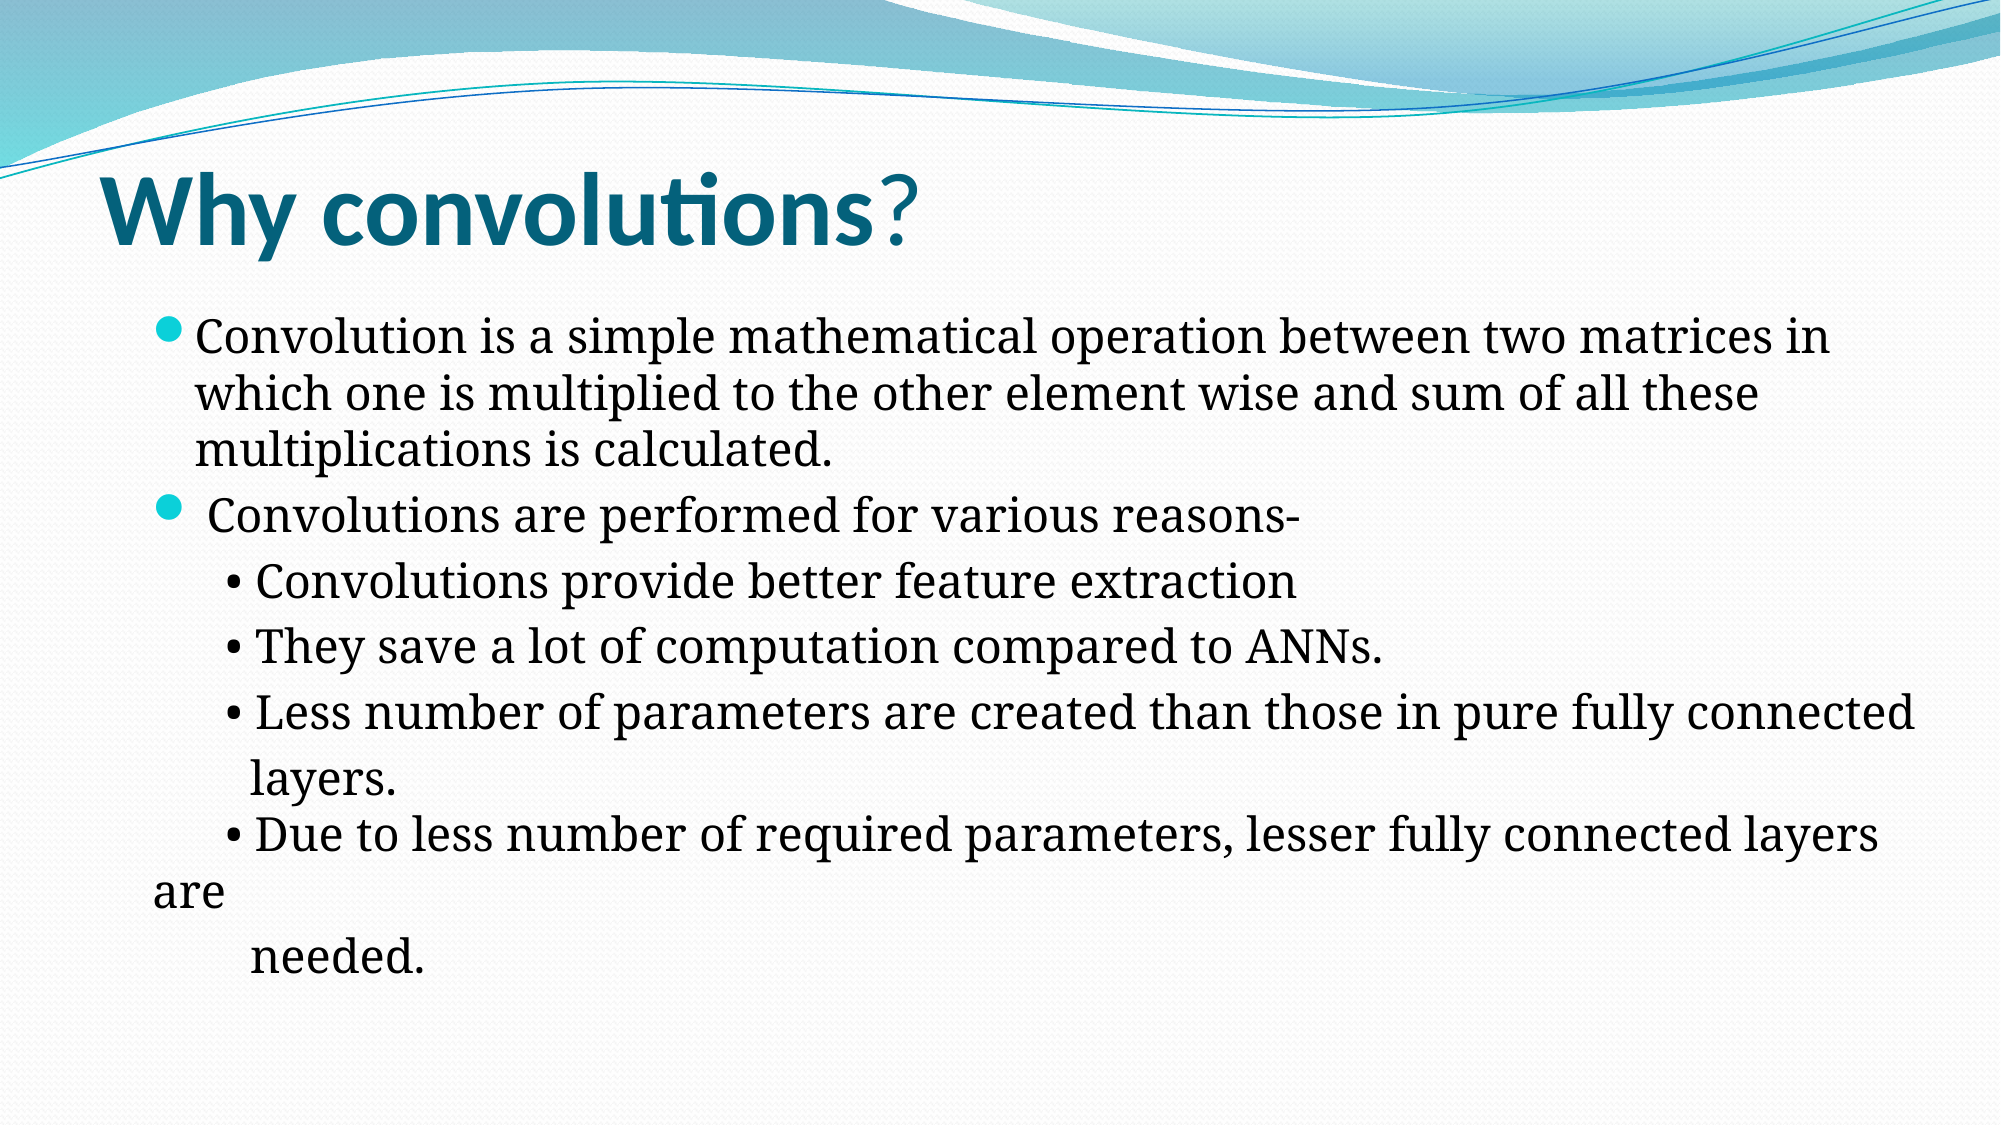

# Why convolutions?
Convolution is a simple mathematical operation between two matrices in which one is multiplied to the other element wise and sum of all these multiplications is calculated.
 Convolutions are performed for various reasons-
      • Convolutions provide better feature extraction
      • They save a lot of computation compared to ANNs.
      • Less number of parameters are created than those in pure fully connected
        layers.
      • Due to less number of required parameters, lesser fully connected layers are
        needed.